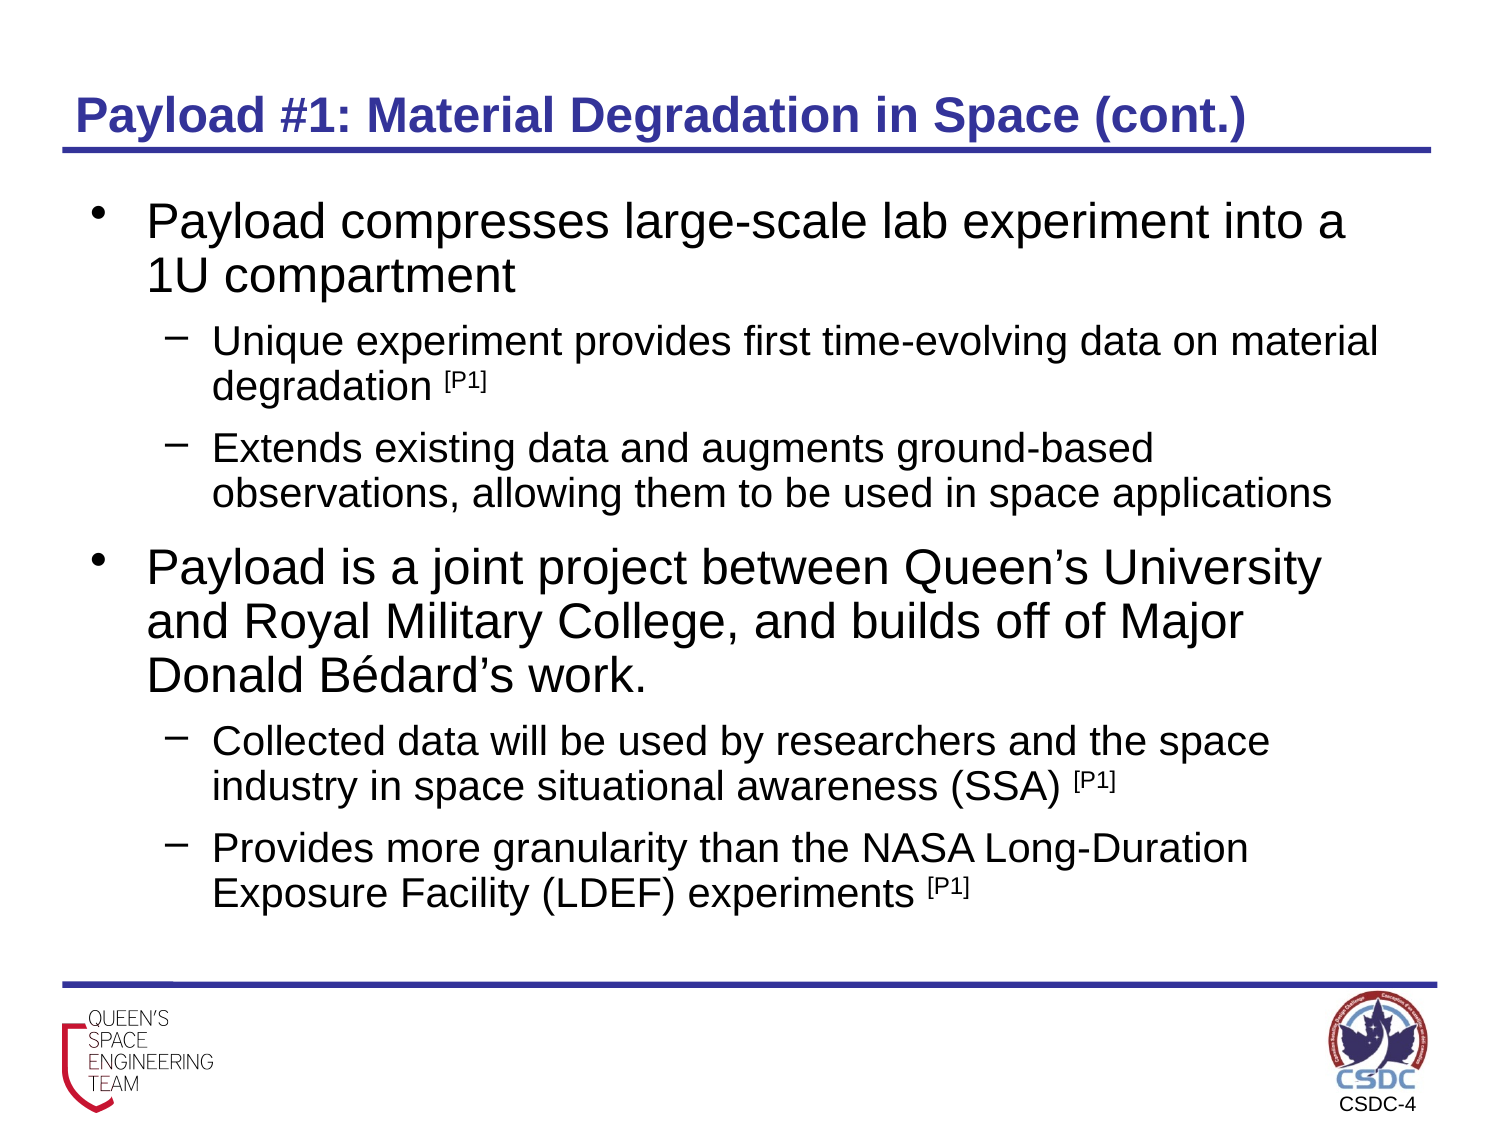

# Payload #1: Material Degradation in Space (cont.)
Payload compresses large-scale lab experiment into a 1U compartment
Unique experiment provides first time-evolving data on material degradation [P1]
Extends existing data and augments ground-based observations, allowing them to be used in space applications
Payload is a joint project between Queen’s University and Royal Military College, and builds off of Major Donald Bédard’s work.
Collected data will be used by researchers and the space industry in space situational awareness (SSA) [P1]
Provides more granularity than the NASA Long-Duration Exposure Facility (LDEF) experiments [P1]